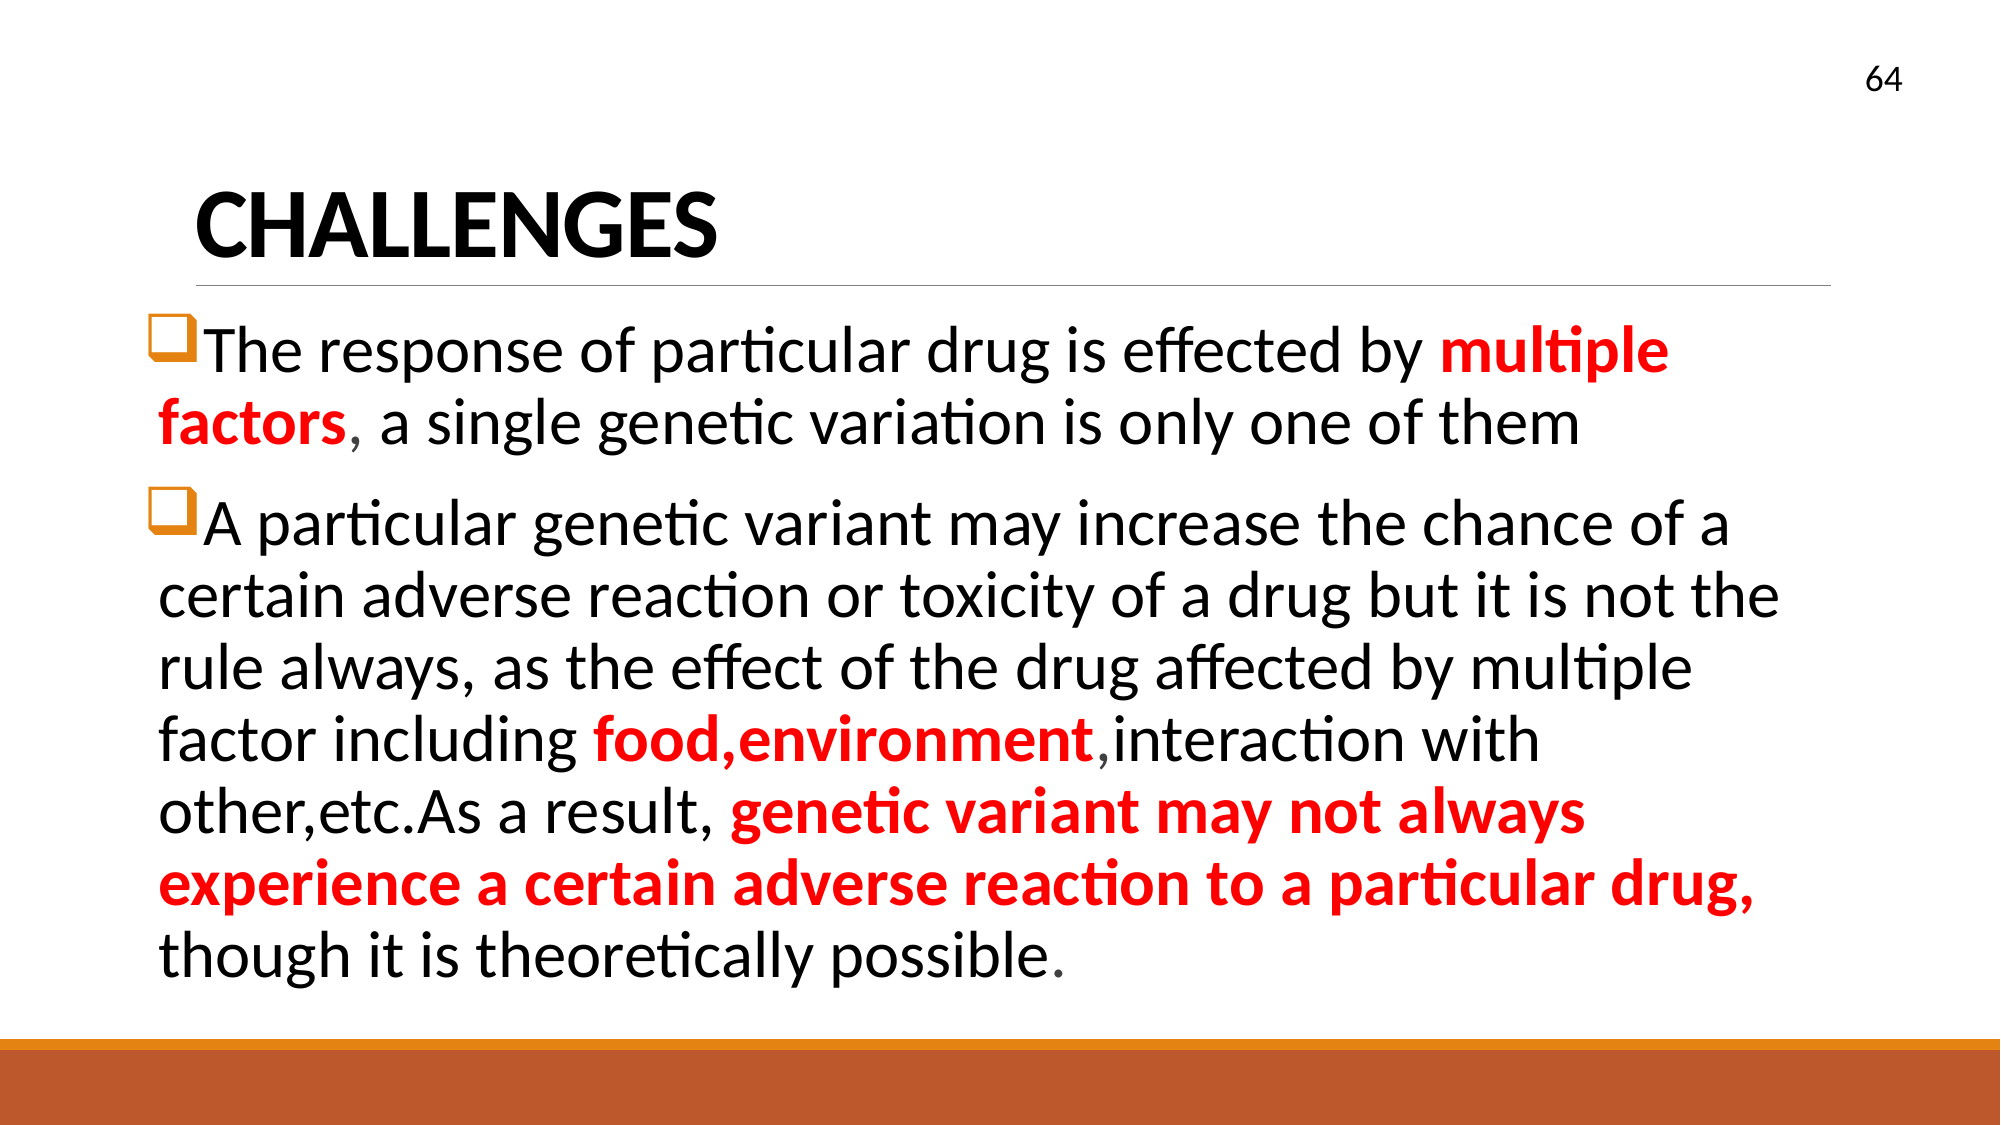

64
# CHALLENGES
The response of particular drug is effected by multiple factors, a single genetic variation is only one of them
A particular genetic variant may increase the chance of a certain adverse reaction or toxicity of a drug but it is not the rule always, as the effect of the drug affected by multiple factor including food,environment,interaction with other,etc.As a result, genetic variant may not always experience a certain adverse reaction to a particular drug, though it is theoretically possible.